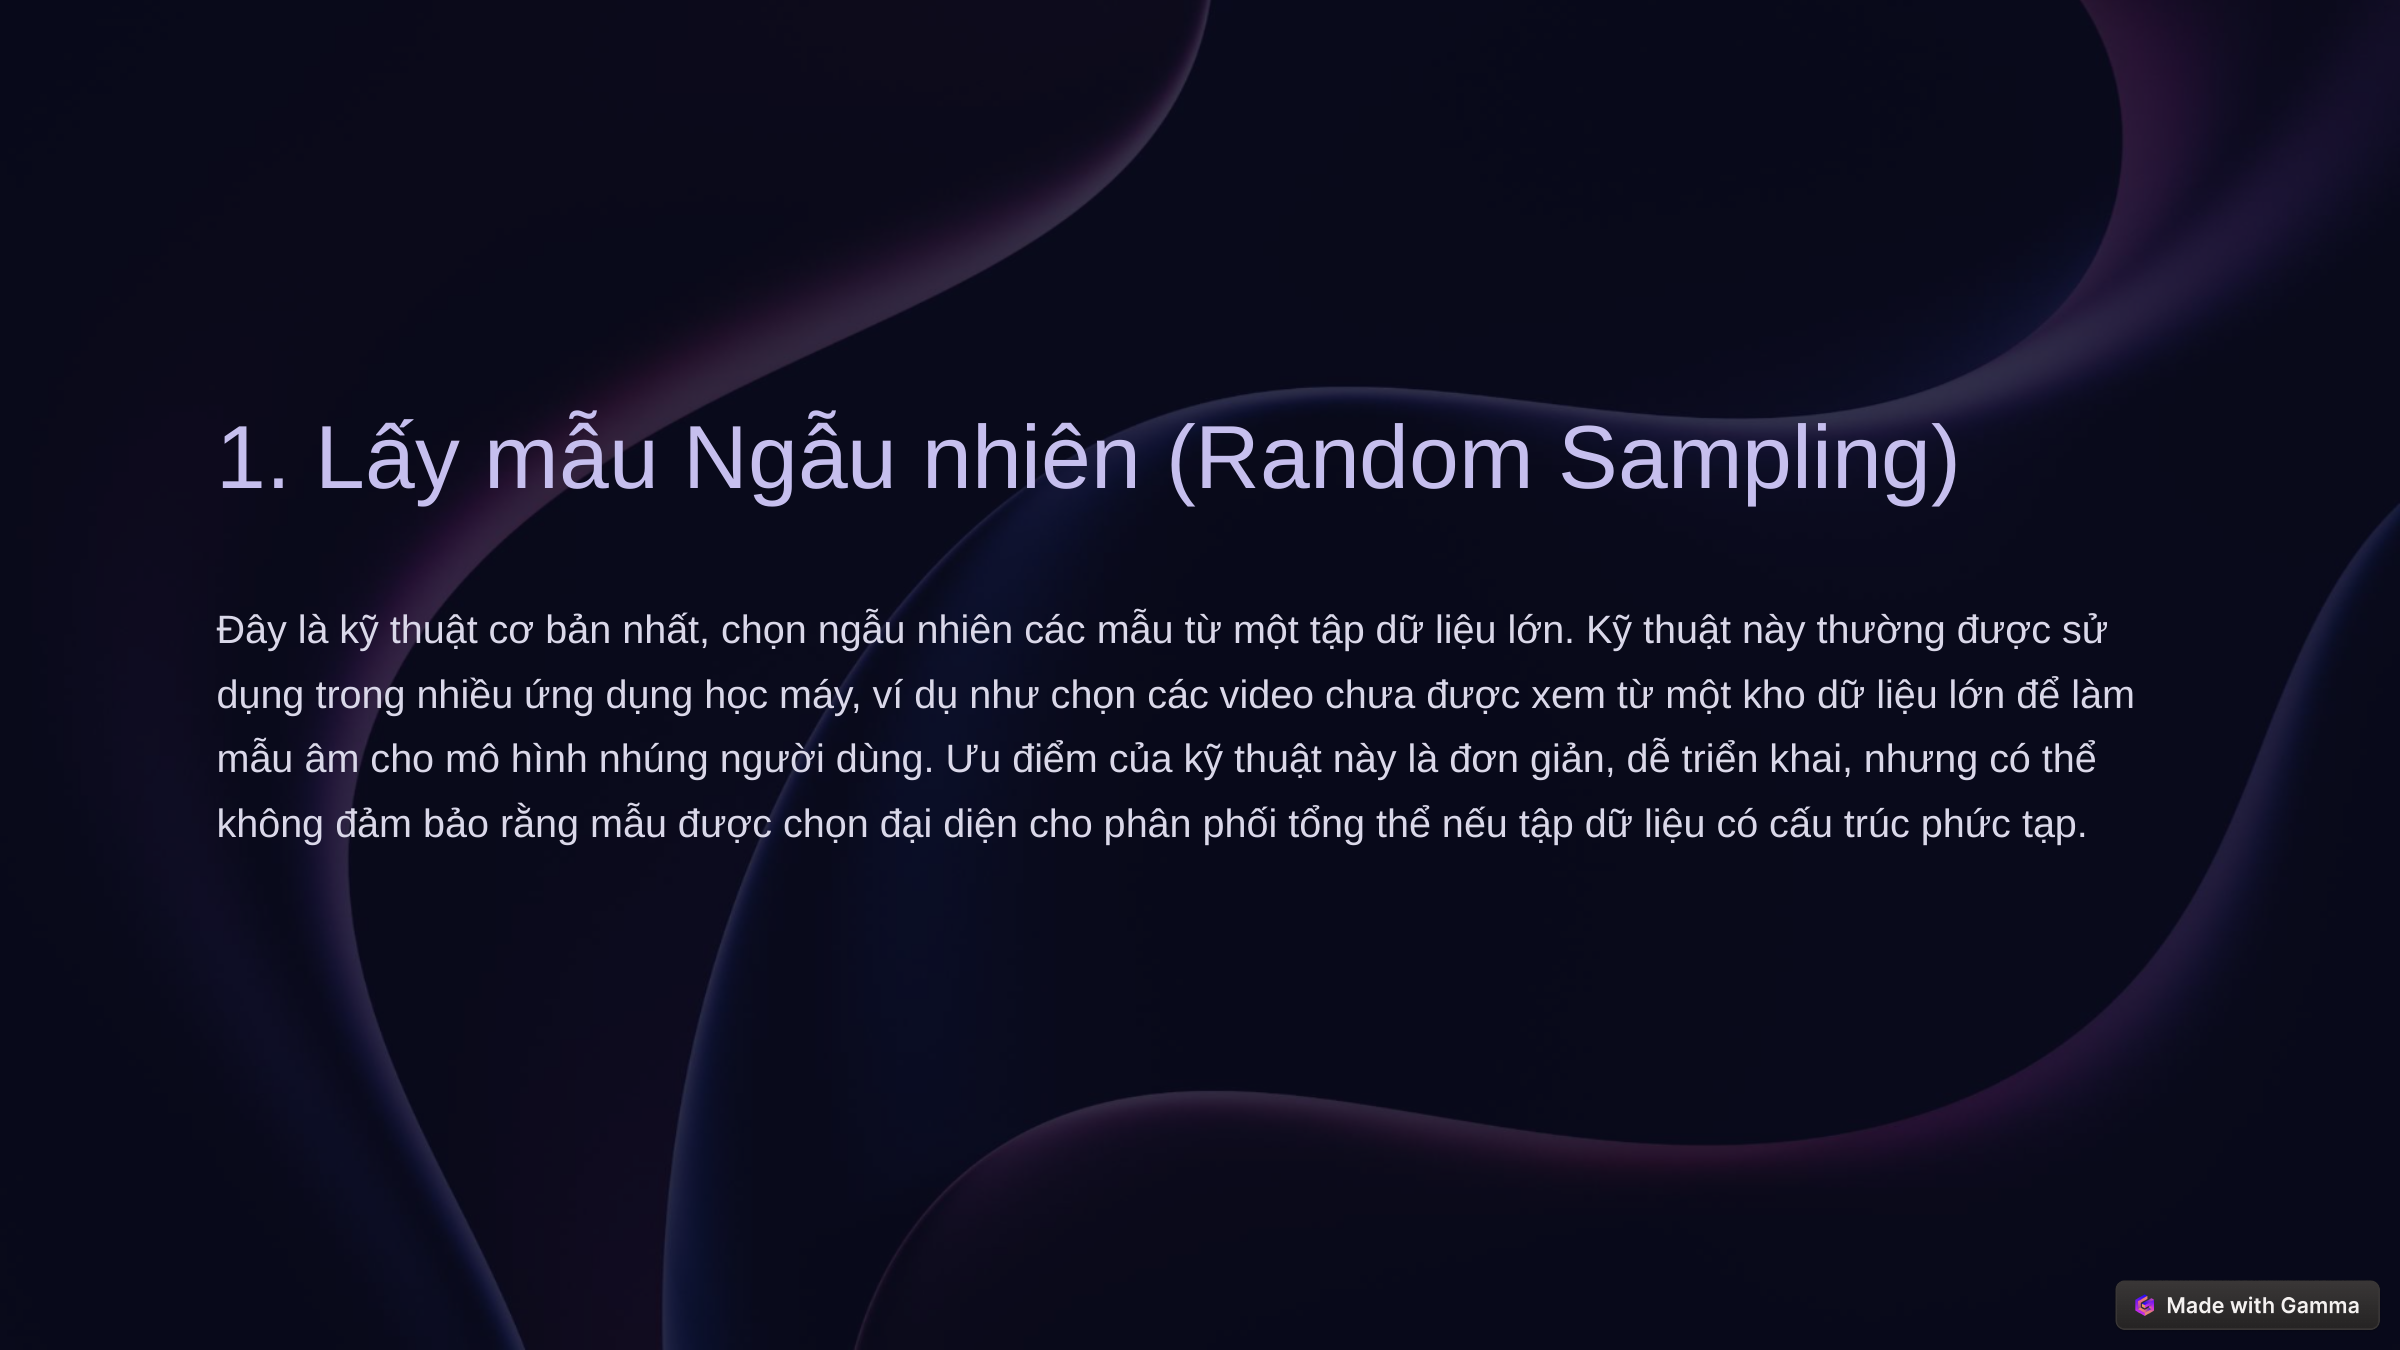

1. Lấy mẫu Ngẫu nhiên (Random Sampling)
Đây là kỹ thuật cơ bản nhất, chọn ngẫu nhiên các mẫu từ một tập dữ liệu lớn. Kỹ thuật này thường được sử dụng trong nhiều ứng dụng học máy, ví dụ như chọn các video chưa được xem từ một kho dữ liệu lớn để làm mẫu âm cho mô hình nhúng người dùng. Ưu điểm của kỹ thuật này là đơn giản, dễ triển khai, nhưng có thể không đảm bảo rằng mẫu được chọn đại diện cho phân phối tổng thể nếu tập dữ liệu có cấu trúc phức tạp.